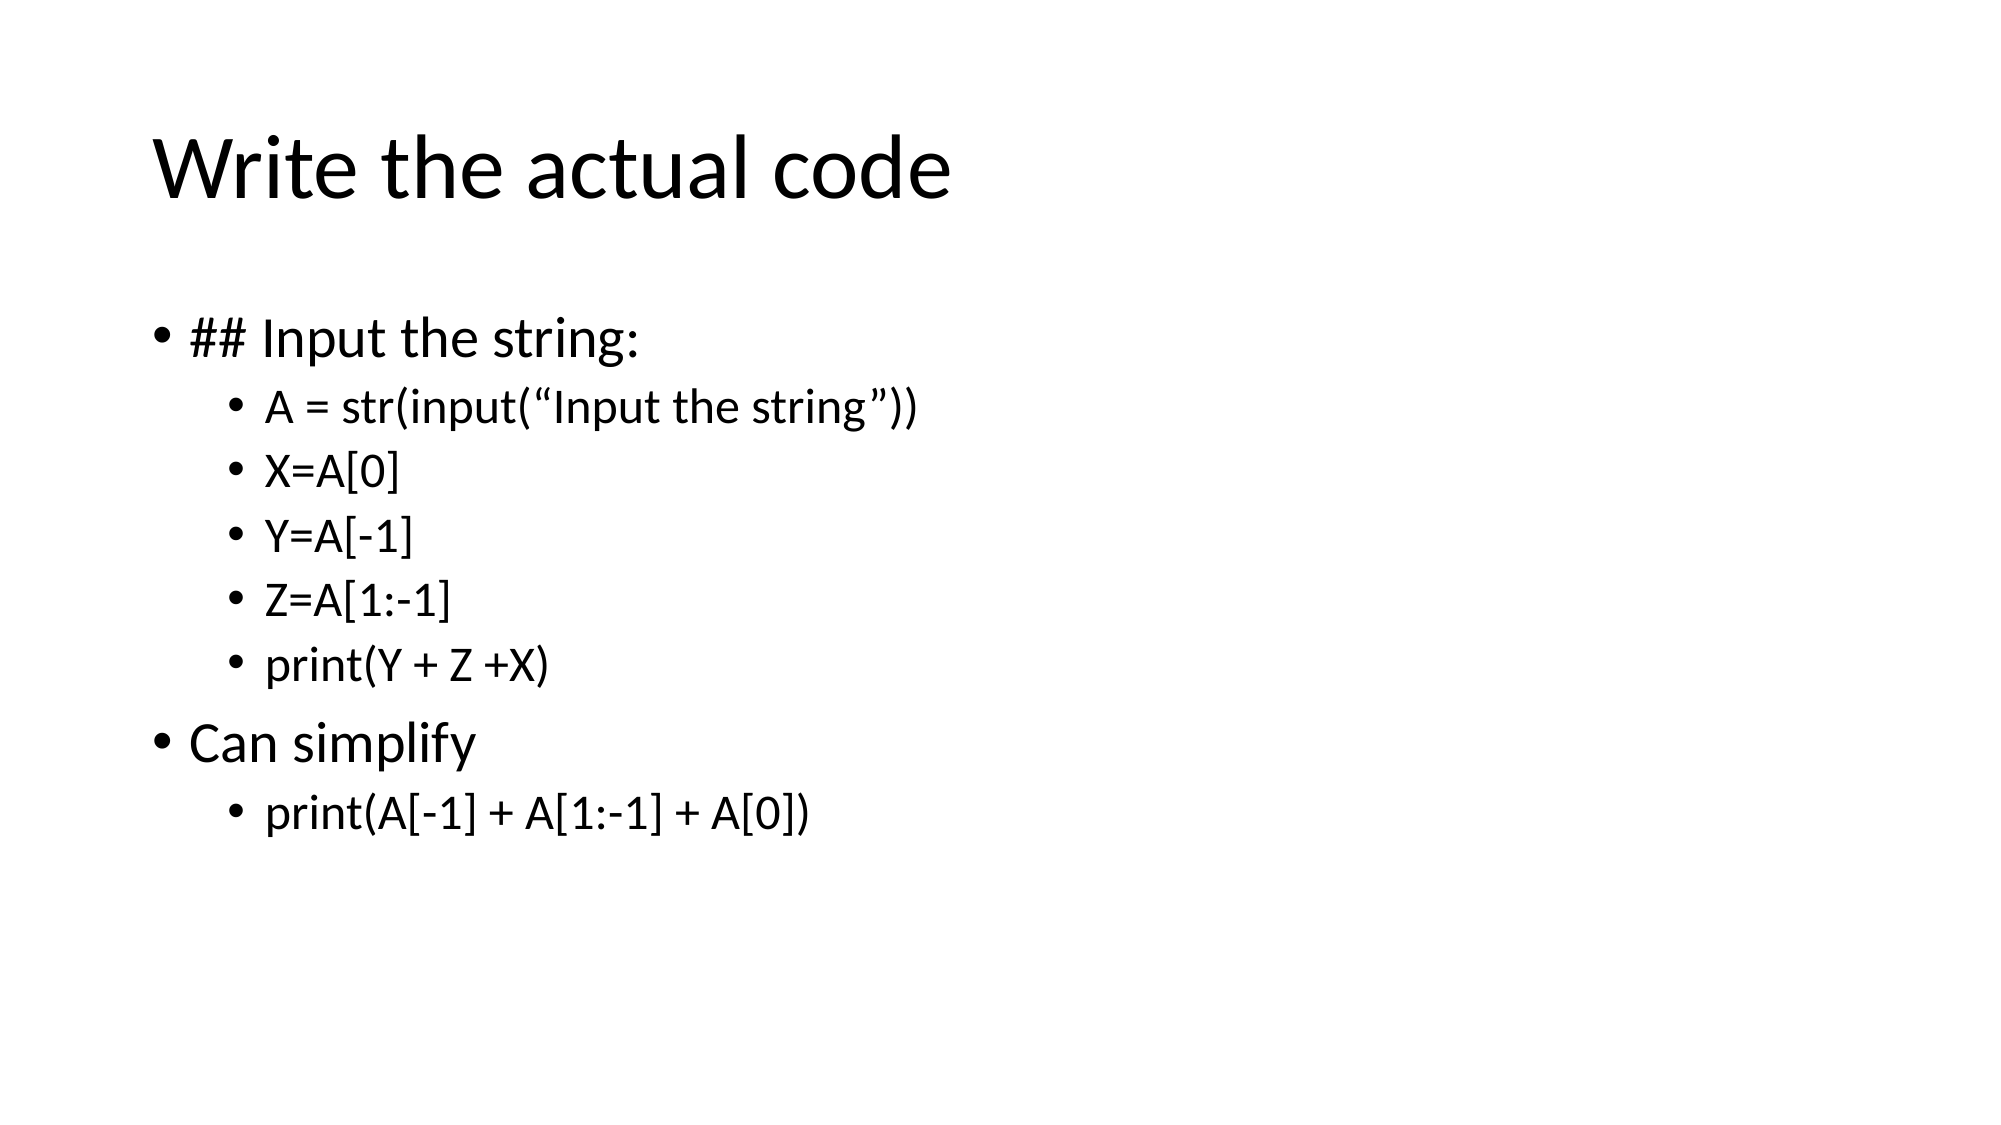

# Write the actual code
## Input the string:
A = str(input(“Input the string”))
X=A[0]
Y=A[-1]
Z=A[1:-1]
print(Y + Z +X)
Can simplify
print(A[-1] + A[1:-1] + A[0])